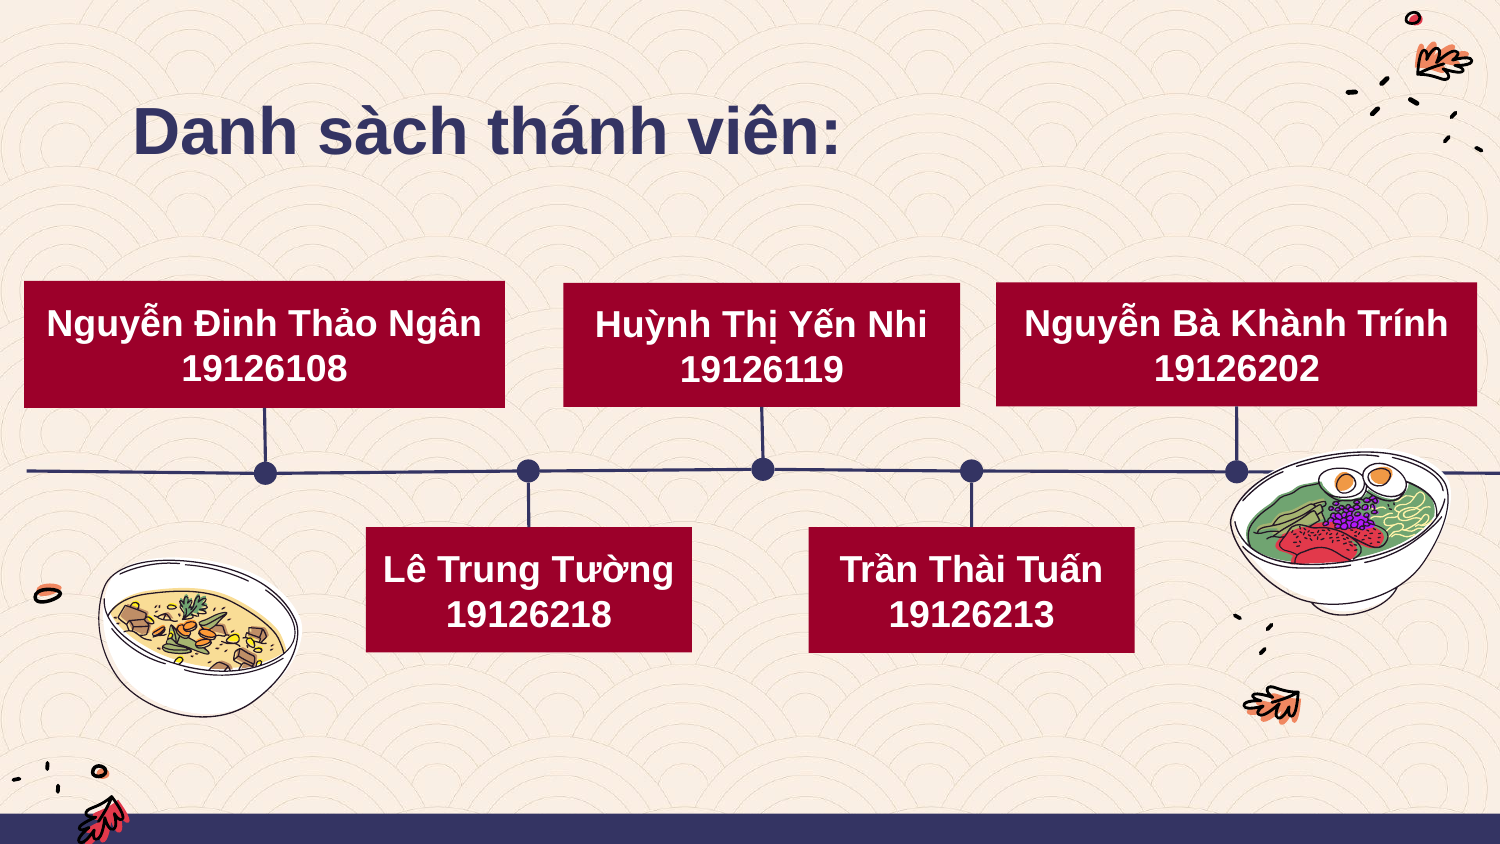

# Danh sàch thánh viên:
Nguyễn Đinh Thảo Ngân
19126108

Nguyễn Bà Khành Trính
19126202

Huỳnh Thị Yến Nhi
19126119

Lê Trung Tường
19126218

Trần Thài Tuấn
19126213